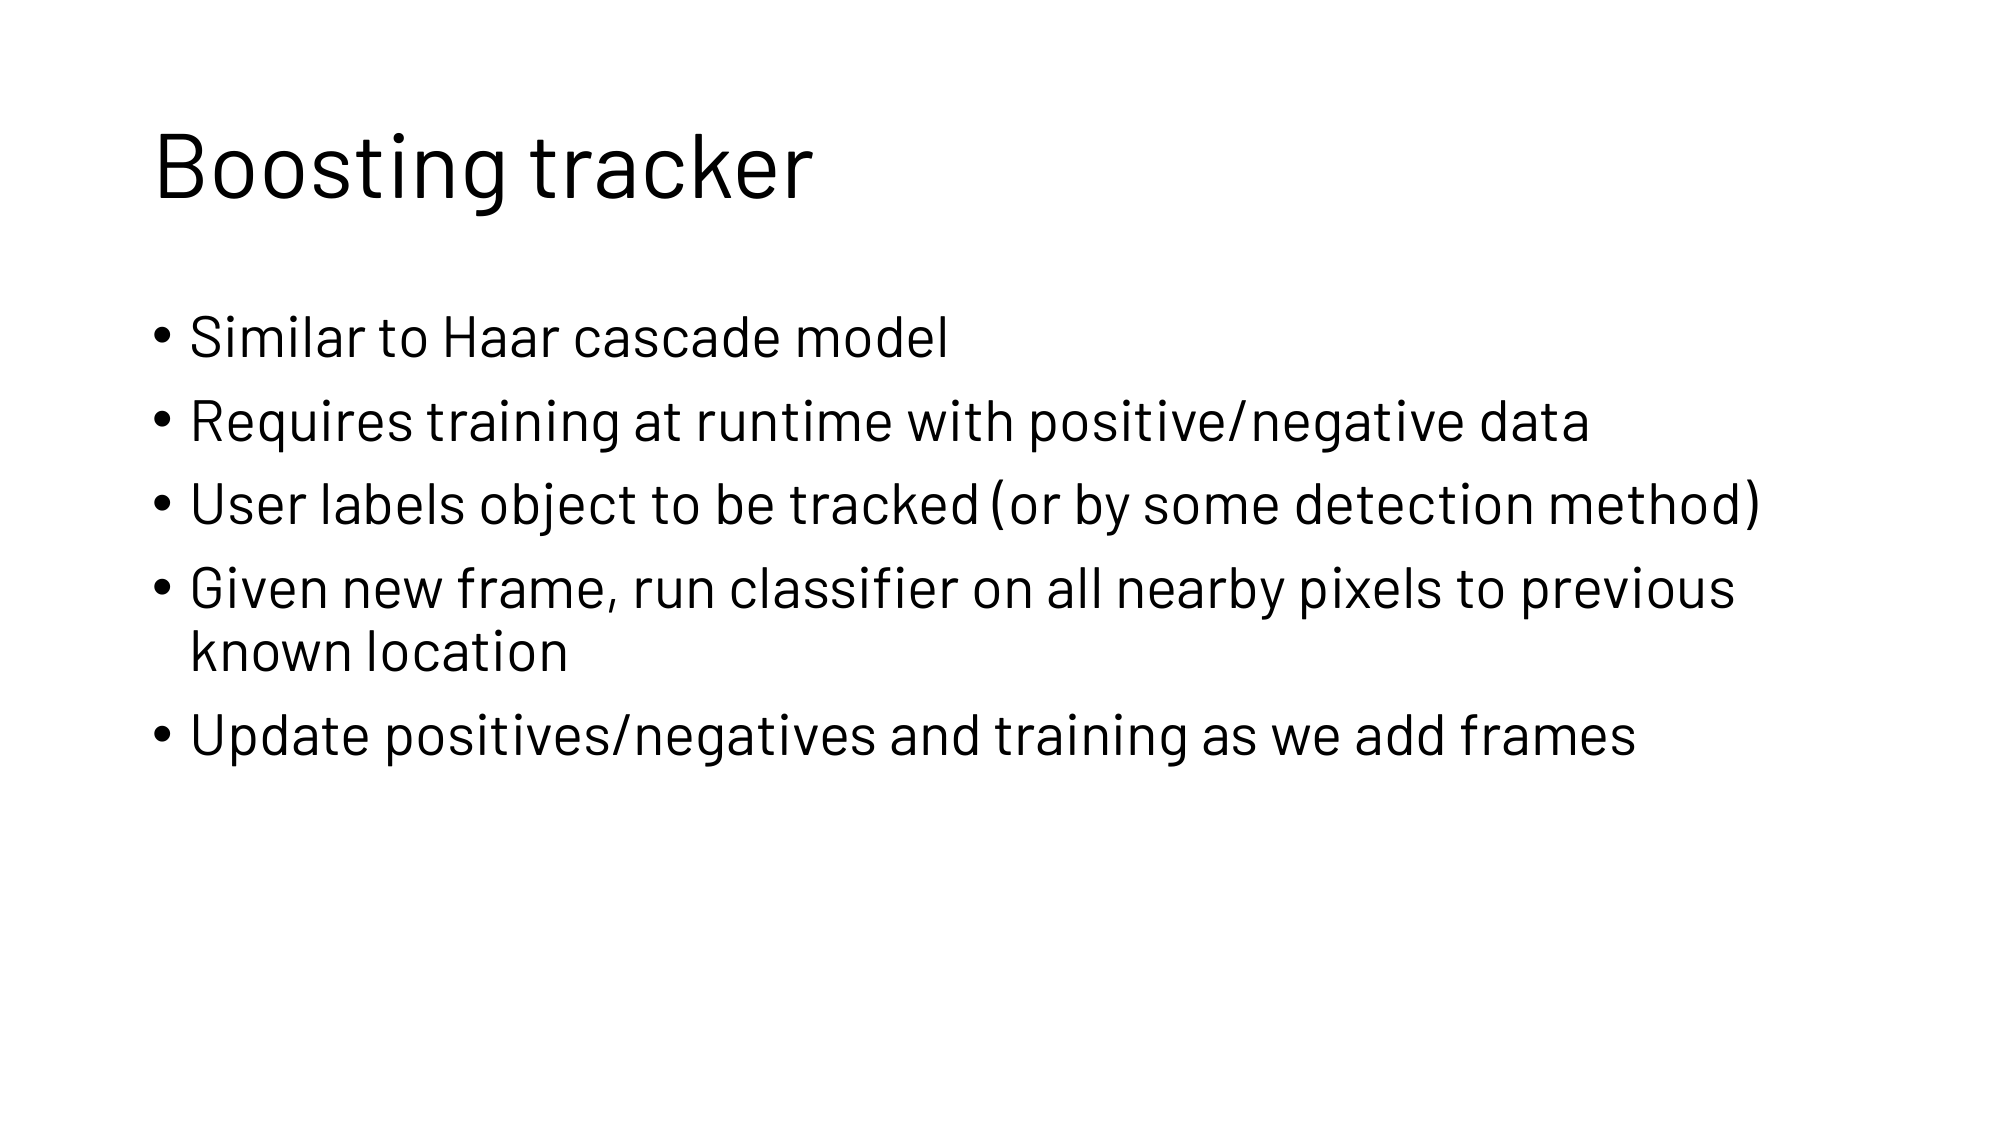

# Boosting tracker
Similar to Haar cascade model
Requires training at runtime with positive/negative data
User labels object to be tracked (or by some detection method)
Given new frame, run classifier on all nearby pixels to previous known location
Update positives/negatives and training as we add frames